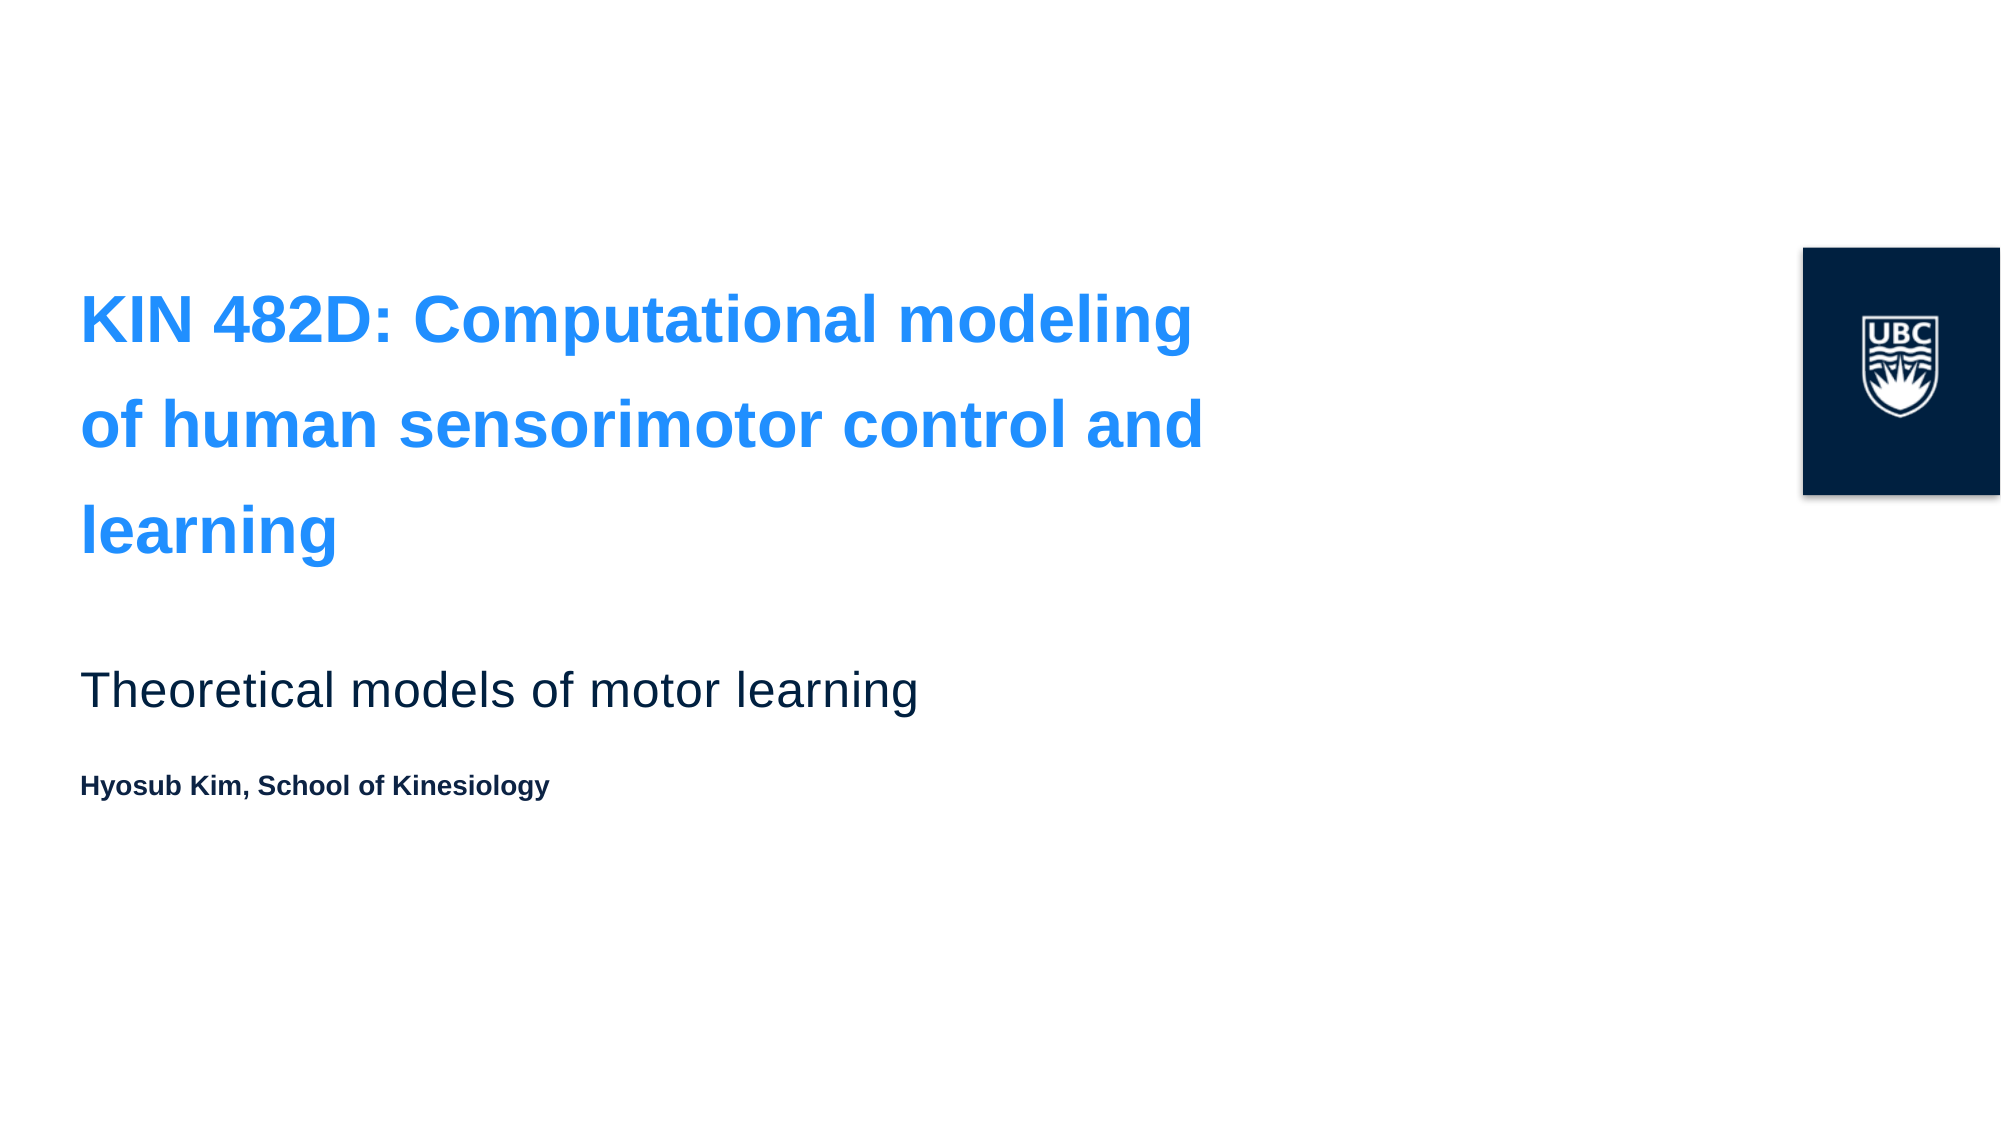

# KIN 482D: Computational modeling of human sensorimotor control and learning
Theoretical models of motor learning
Hyosub Kim, School of Kinesiology